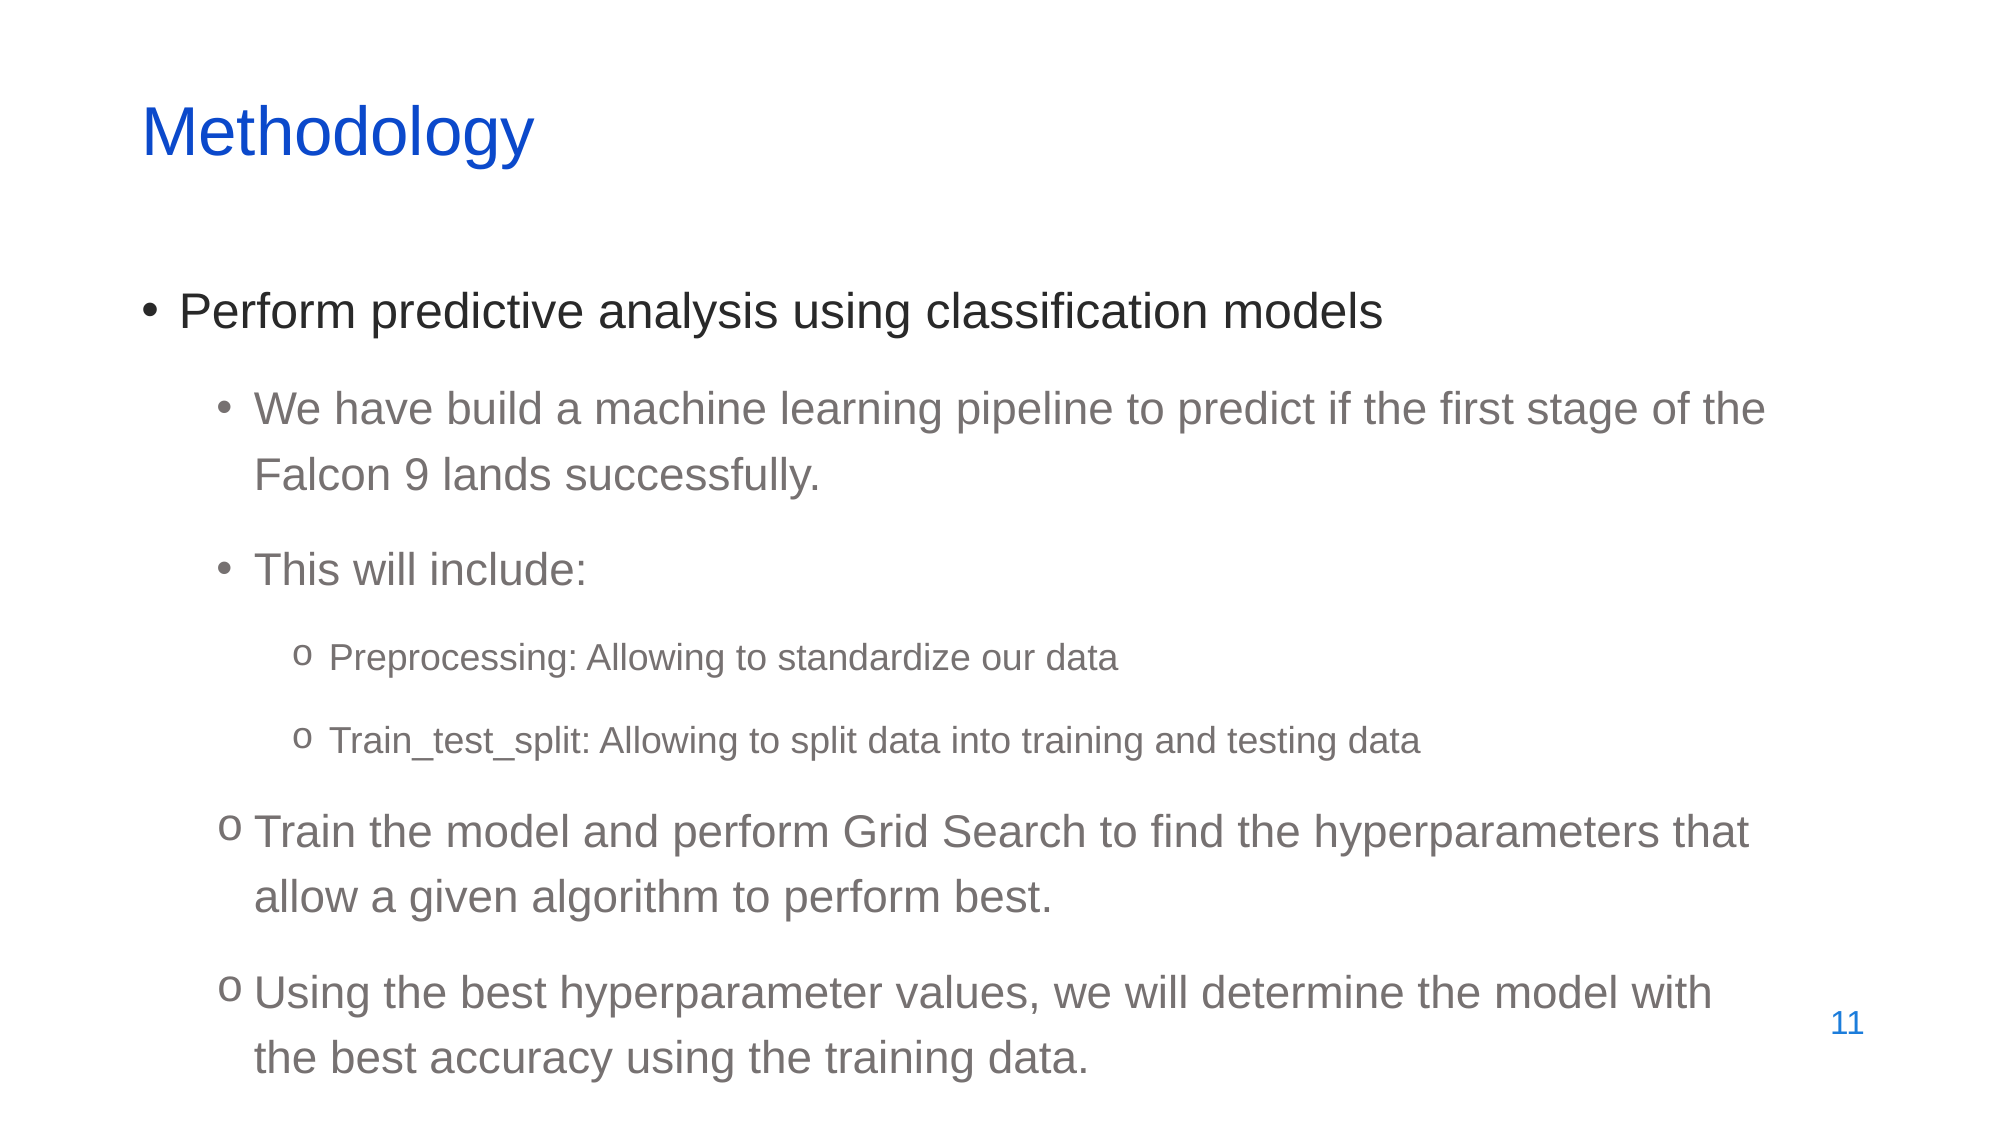

Methodology
Perform predictive analysis using classification models
We have build a machine learning pipeline to predict if the first stage of the Falcon 9 lands successfully.
This will include:
Preprocessing: Allowing to standardize our data
Train_test_split: Allowing to split data into training and testing data
Train the model and perform Grid Search to find the hyperparameters that allow a given algorithm to perform best.
Using the best hyperparameter values, we will determine the model with the best accuracy using the training data.

11